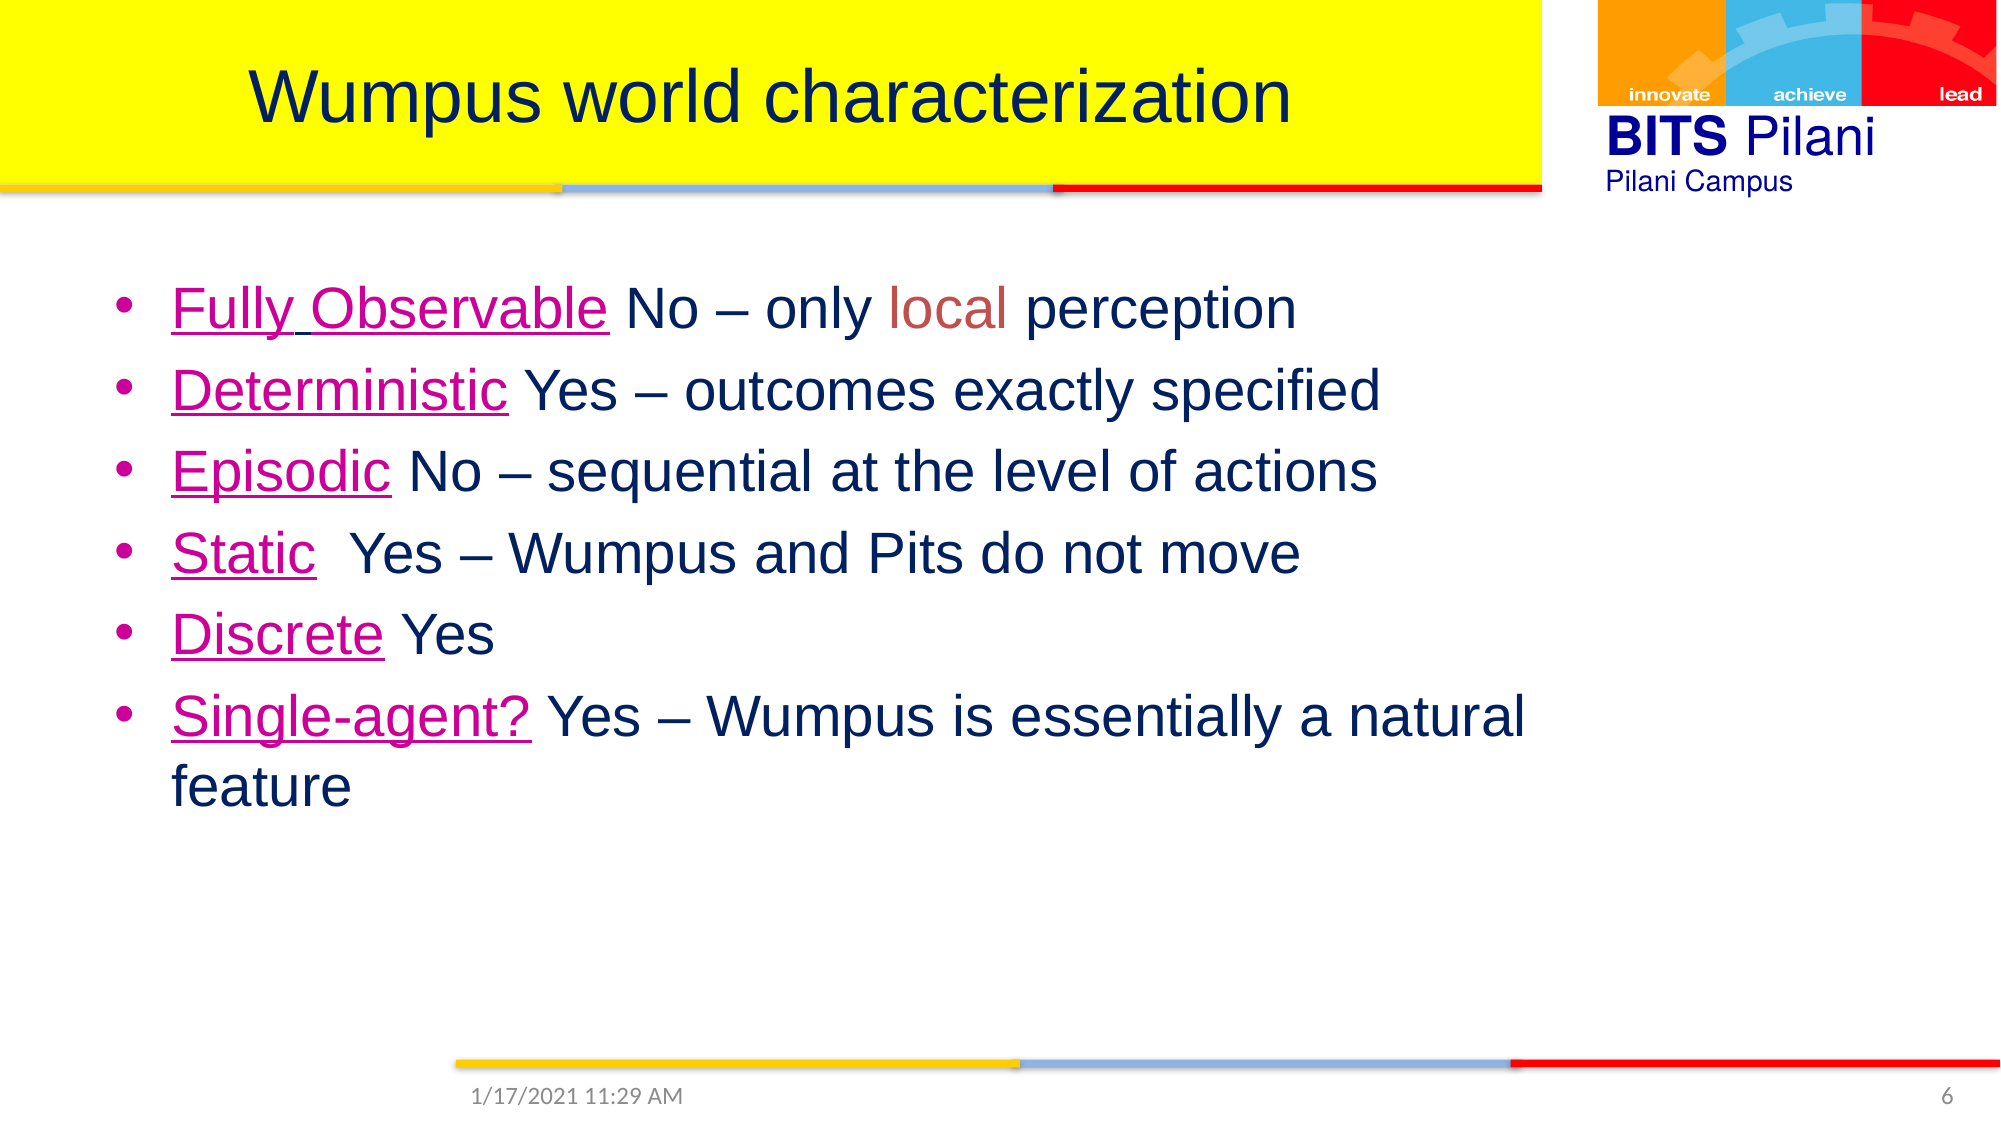

# Wumpus world characterization
Fully Observable No – only local perception
Deterministic Yes – outcomes exactly specified
Episodic No – sequential at the level of actions
Static  Yes – Wumpus and Pits do not move
Discrete Yes
Single-agent? Yes – Wumpus is essentially a natural feature
1/17/2021 11:29 AM
6